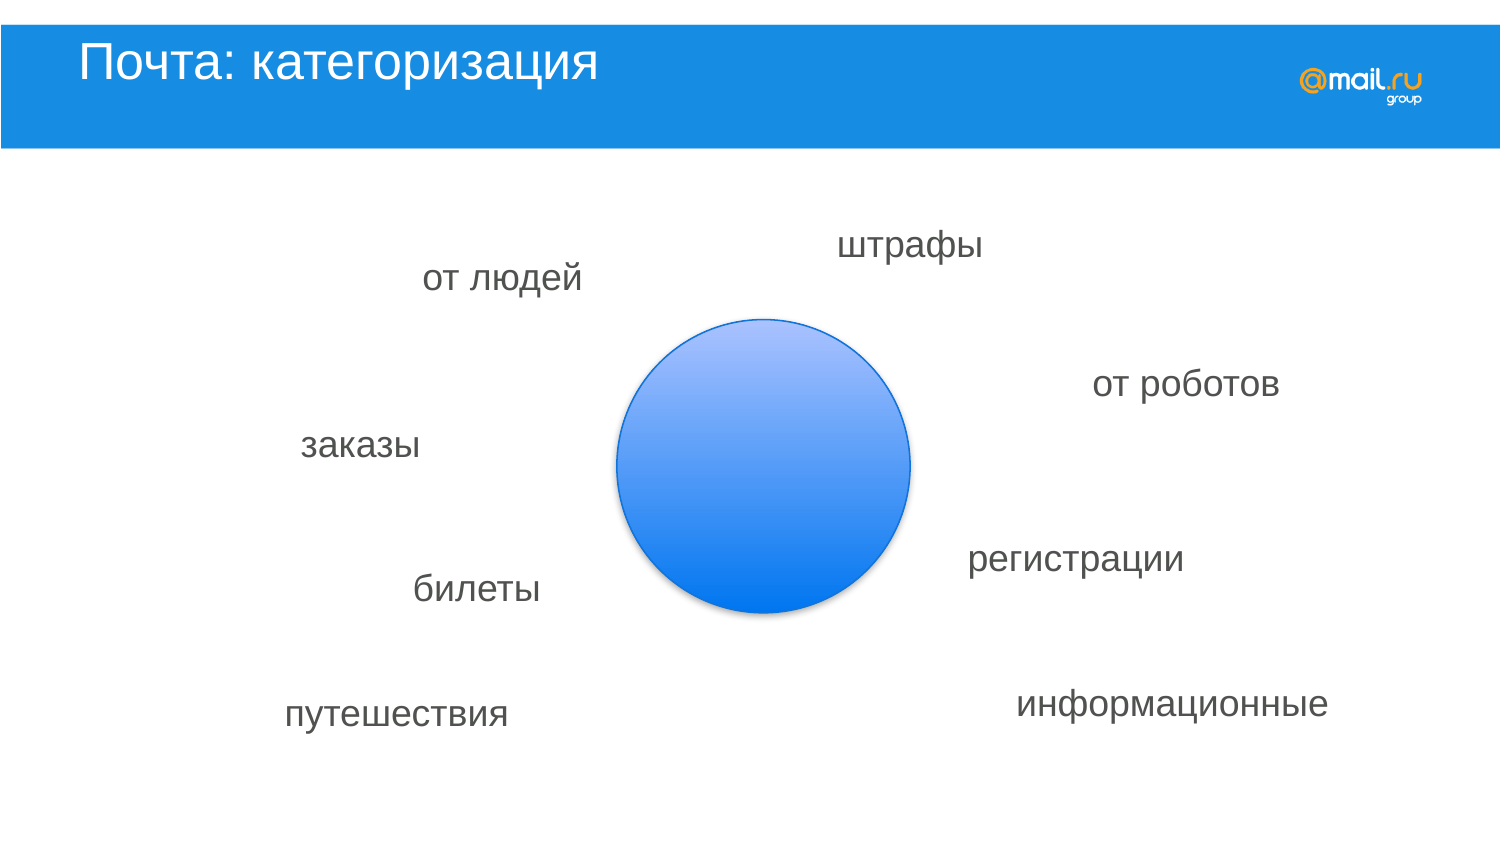

# Почта: категоризация
штрафы
от людей

от роботов
заказы

регистрации
билеты
информационные
путешествия